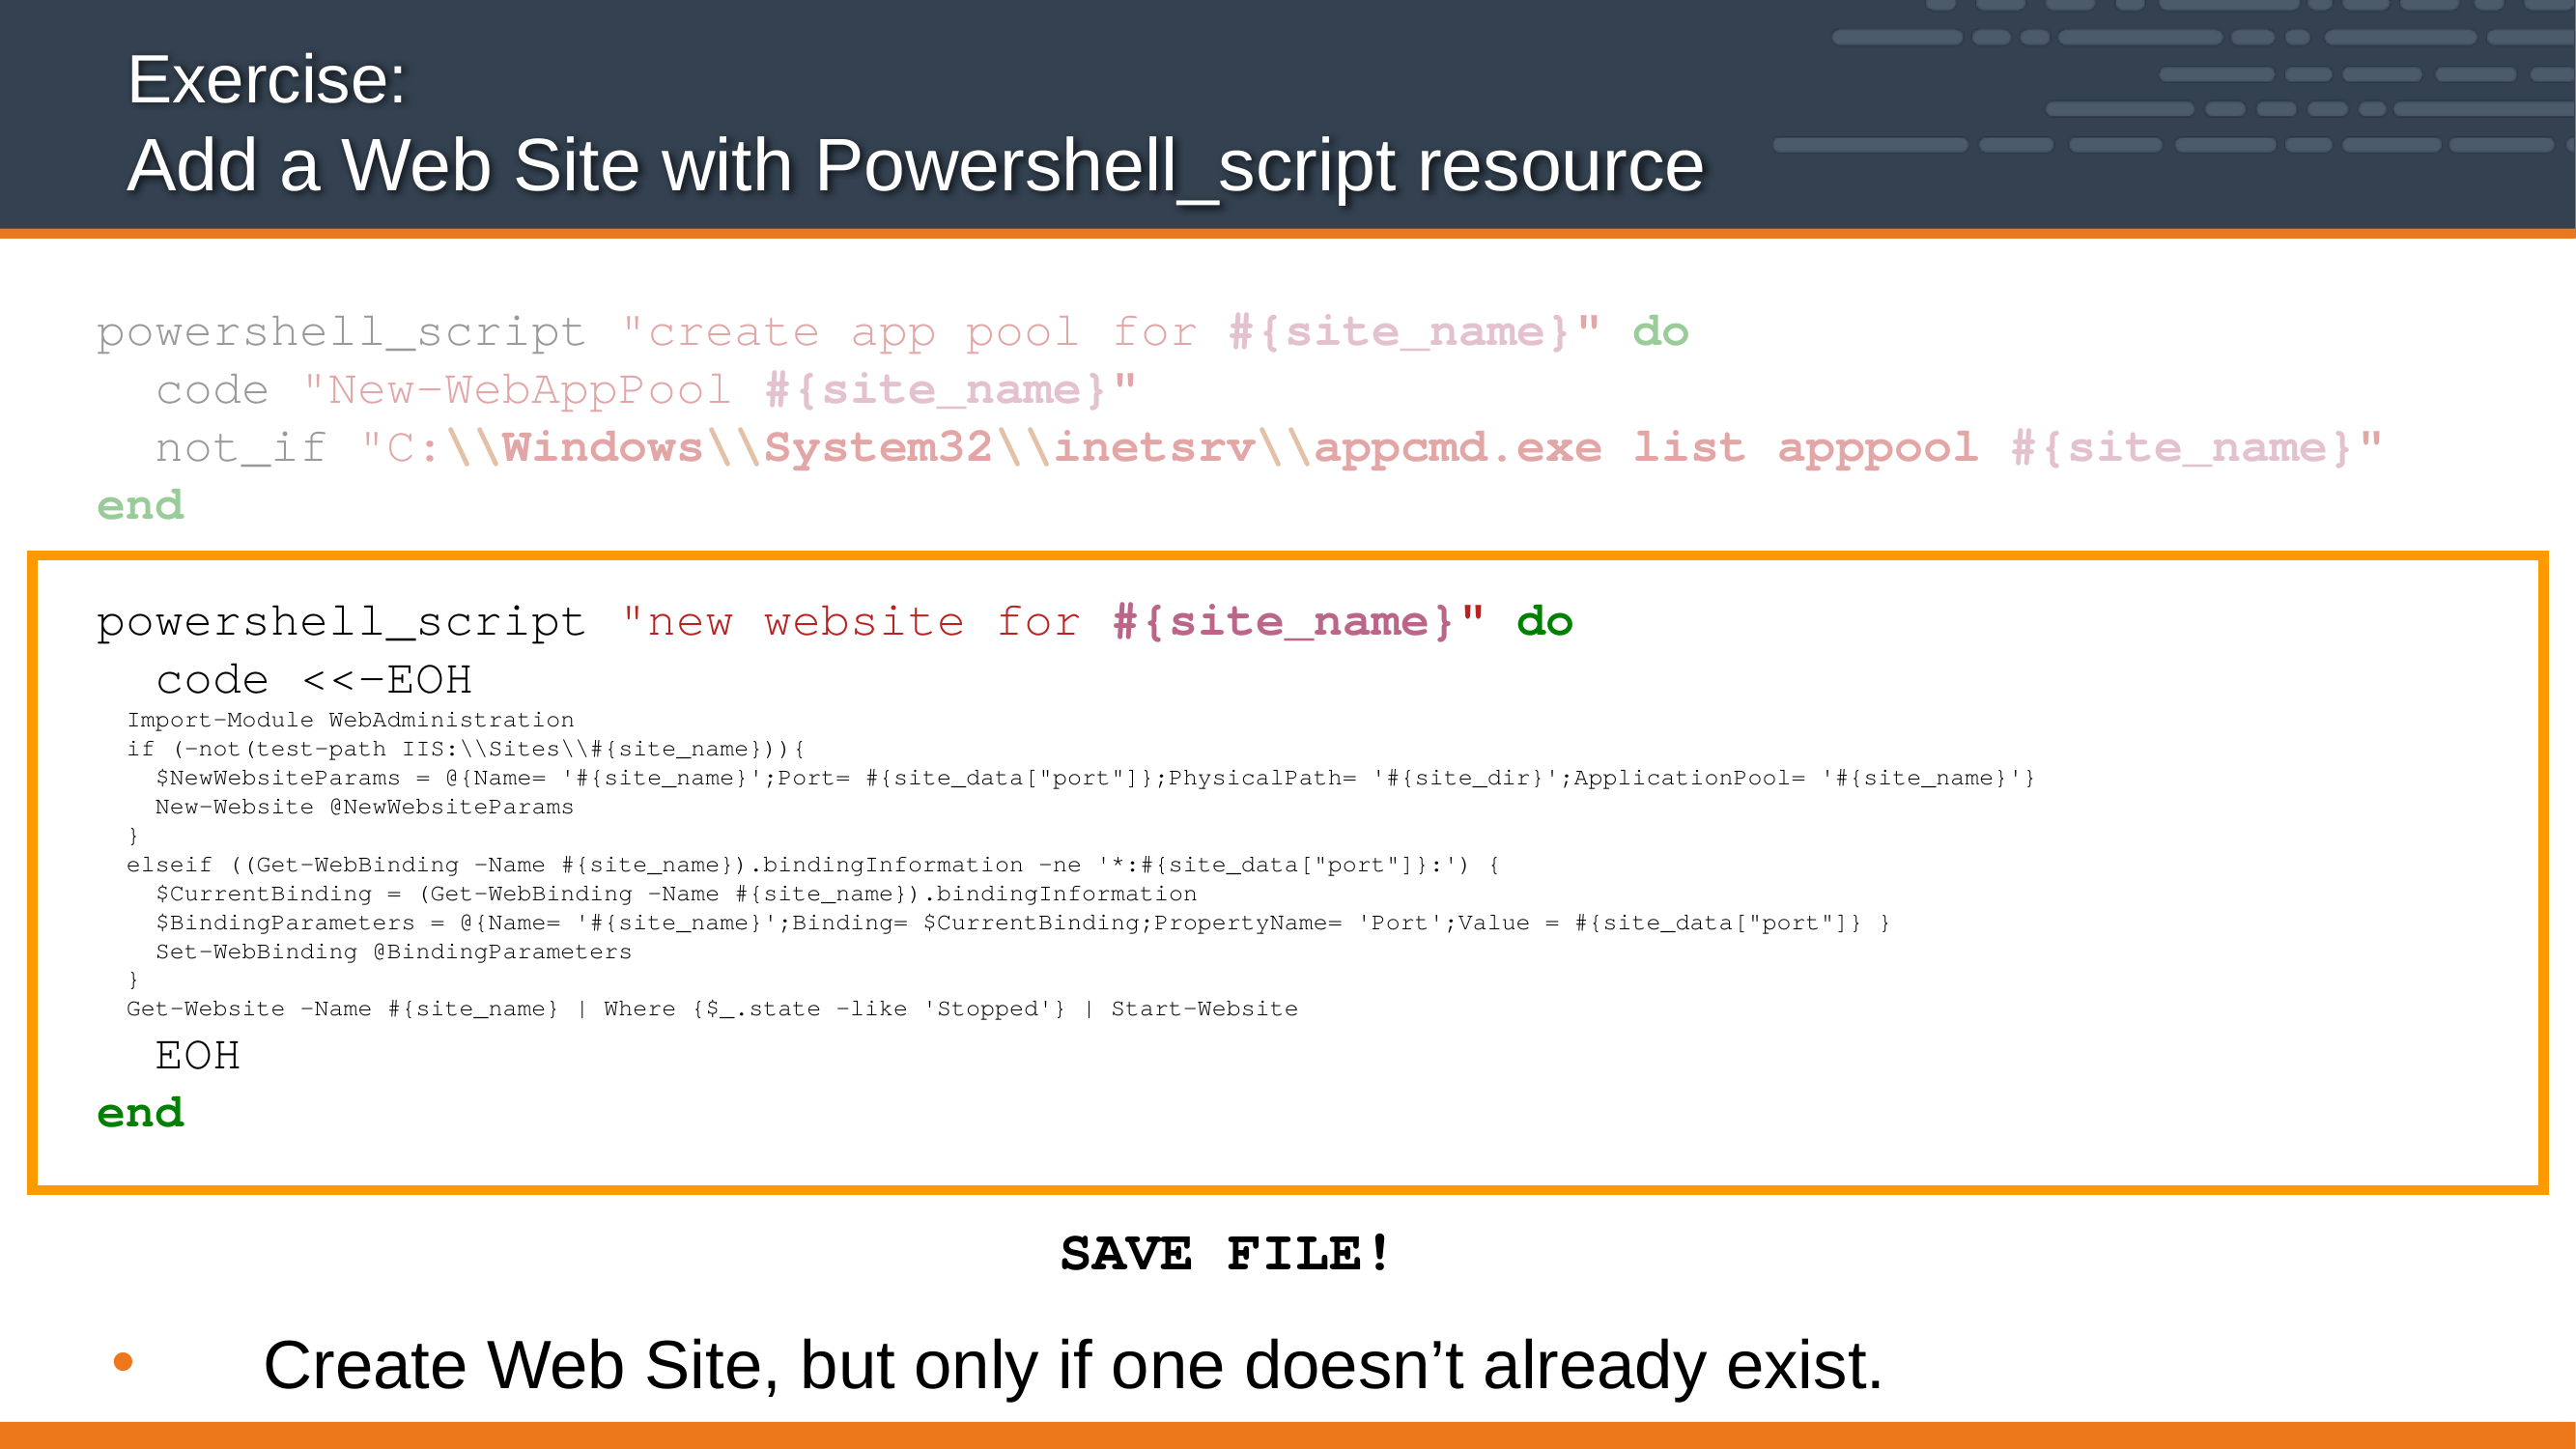

# Exercise: Add a Web Site with Powershell_script resource

  powershell_script "create app pool for #{site_name}" do
    code "New-WebAppPool #{site_name}"
    not_if "C:\\Windows\\System32\\inetsrv\\appcmd.exe list apppool #{site_name}"
  end

  powershell_script "new website for #{site_name}" do
    code <<-EOH
      Import-Module WebAdministration
      if (-not(test-path IIS:\\Sites\\#{site_name})){
        $NewWebsiteParams = @{Name= '#{site_name}';Port= #{site_data["port"]};PhysicalPath= '#{site_dir}';ApplicationPool= '#{site_name}'}
        New-Website @NewWebsiteParams
      }
      elseif ((Get-WebBinding -Name #{site_name}).bindingInformation -ne '*:#{site_data["port"]}:') {
        $CurrentBinding = (Get-WebBinding -Name #{site_name}).bindingInformation
        $BindingParameters = @{Name= '#{site_name}';Binding= $CurrentBinding;PropertyName= 'Port';Value = #{site_data["port"]} }
        Set-WebBinding @BindingParameters
      }
      Get-Website -Name #{site_name} | Where {$_.state -like 'Stopped'} | Start-Website
    EOH
  end

SAVE FILE!

Create Web Site, but only if one doesn’t already exist.